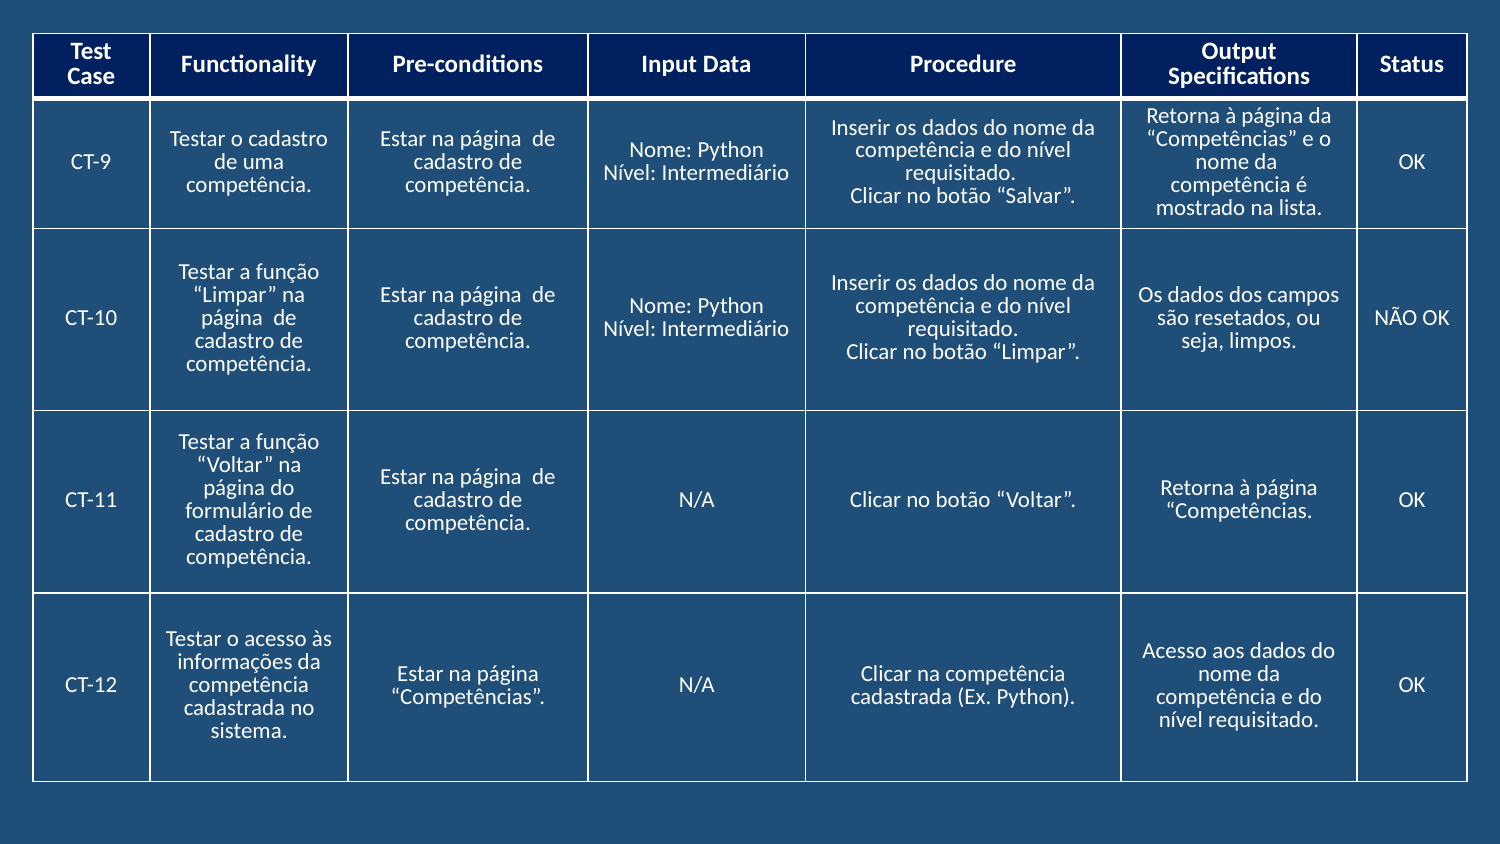

| Test Case | Functionality | Pre-conditions | Input Data | Procedure | Output Specifications | Status |
| --- | --- | --- | --- | --- | --- | --- |
| CT-9 | Testar o cadastro de uma competência. | Estar na página de cadastro de competência. | Nome: Python Nível: Intermediário | Inserir os dados do nome da competência e do nível requisitado. Clicar no botão “Salvar”. | Retorna à página da “Competências” e o nome da competência é mostrado na lista. | OK |
| CT-10 | Testar a função “Limpar” na página de cadastro de competência. | Estar na página de cadastro de competência. | Nome: Python Nível: Intermediário | Inserir os dados do nome da competência e do nível requisitado. Clicar no botão “Limpar”. | Os dados dos campos são resetados, ou seja, limpos. | NÃO OK |
| CT-11 | Testar a função “Voltar” na página do formulário de cadastro de competência. | Estar na página de cadastro de competência. | N/A | Clicar no botão “Voltar”. | Retorna à página “Competências. | OK |
| CT-12 | Testar o acesso às informações da competência cadastrada no sistema. | Estar na página “Competências”. | N/A | Clicar na competência cadastrada (Ex. Python). | Acesso aos dados do nome da competência e do nível requisitado. | OK |